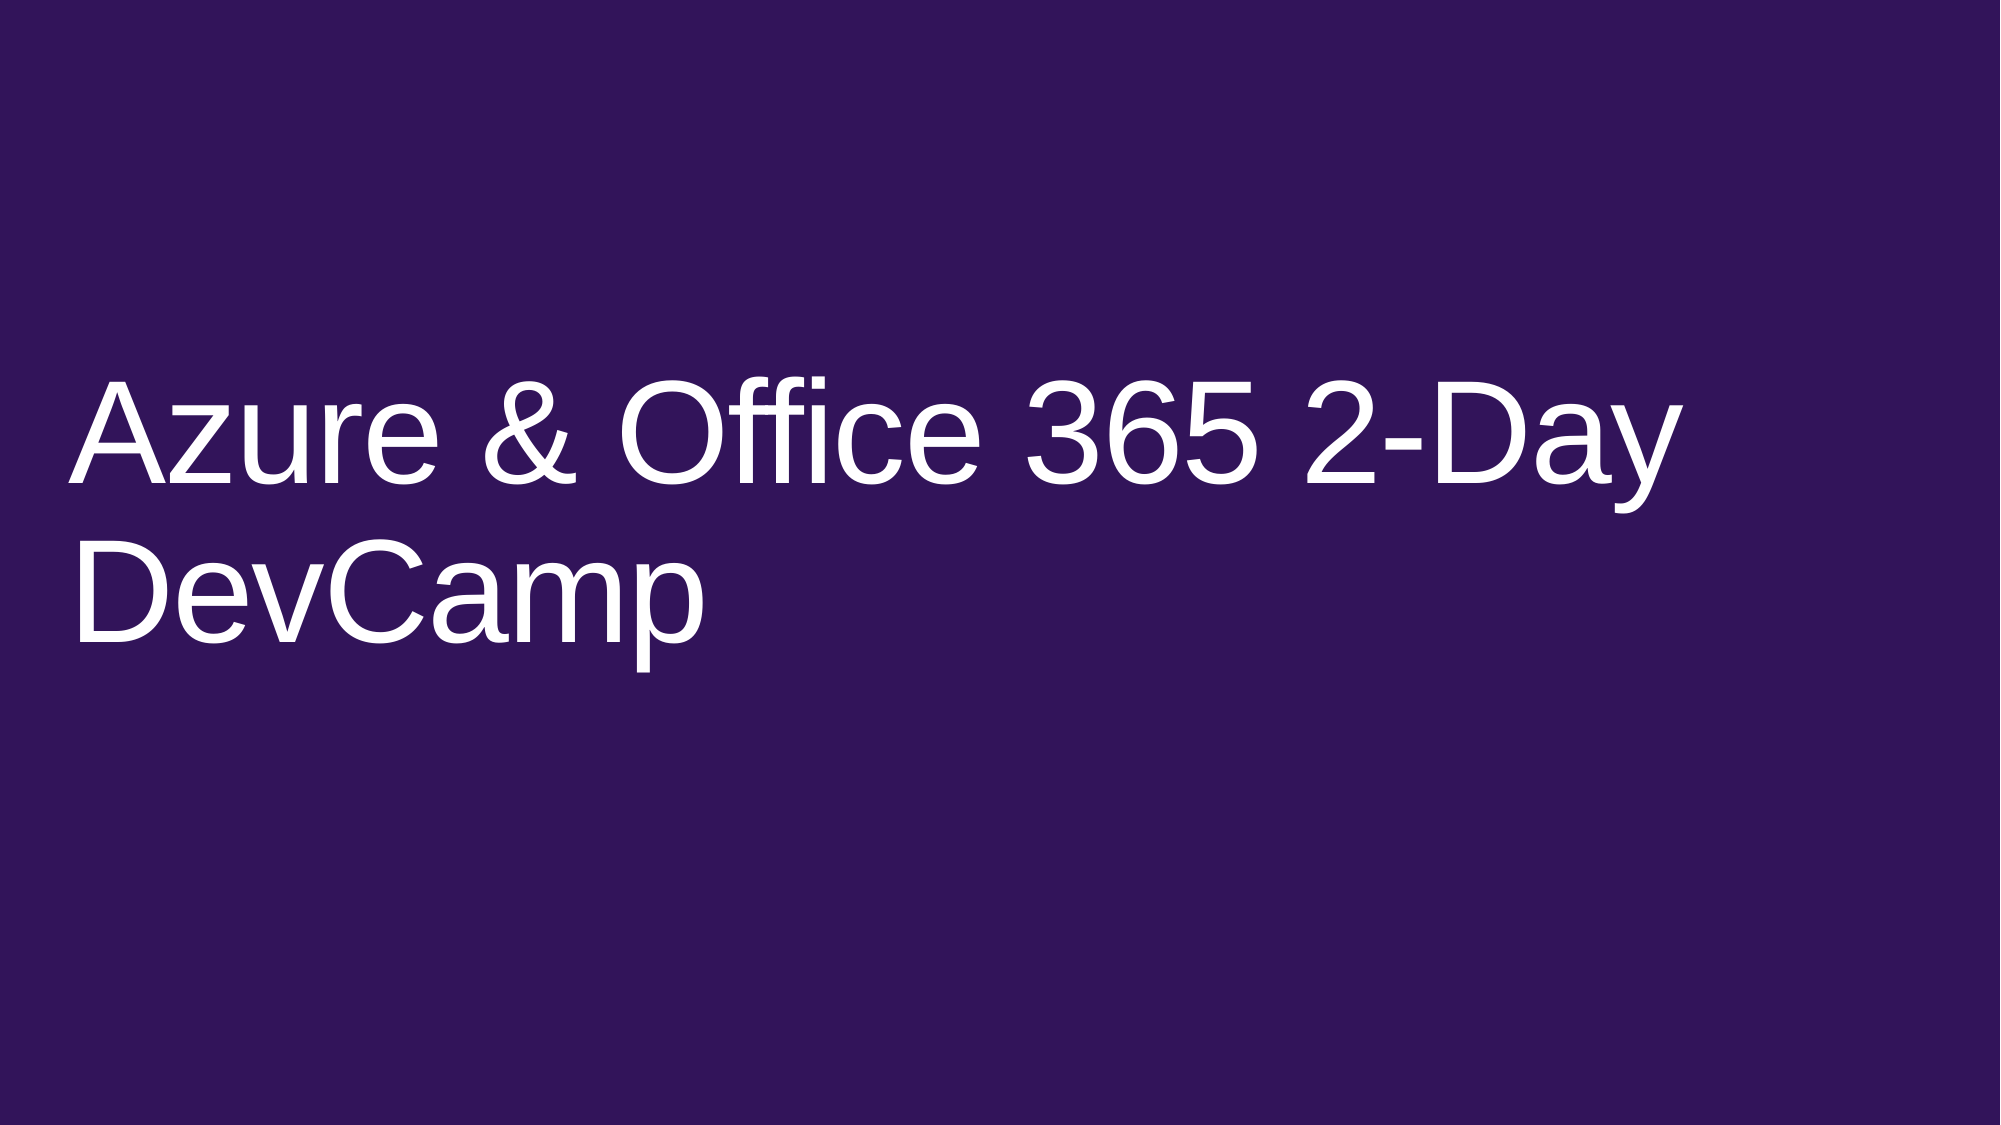

# Azure & Office 365 2-Day DevCamp